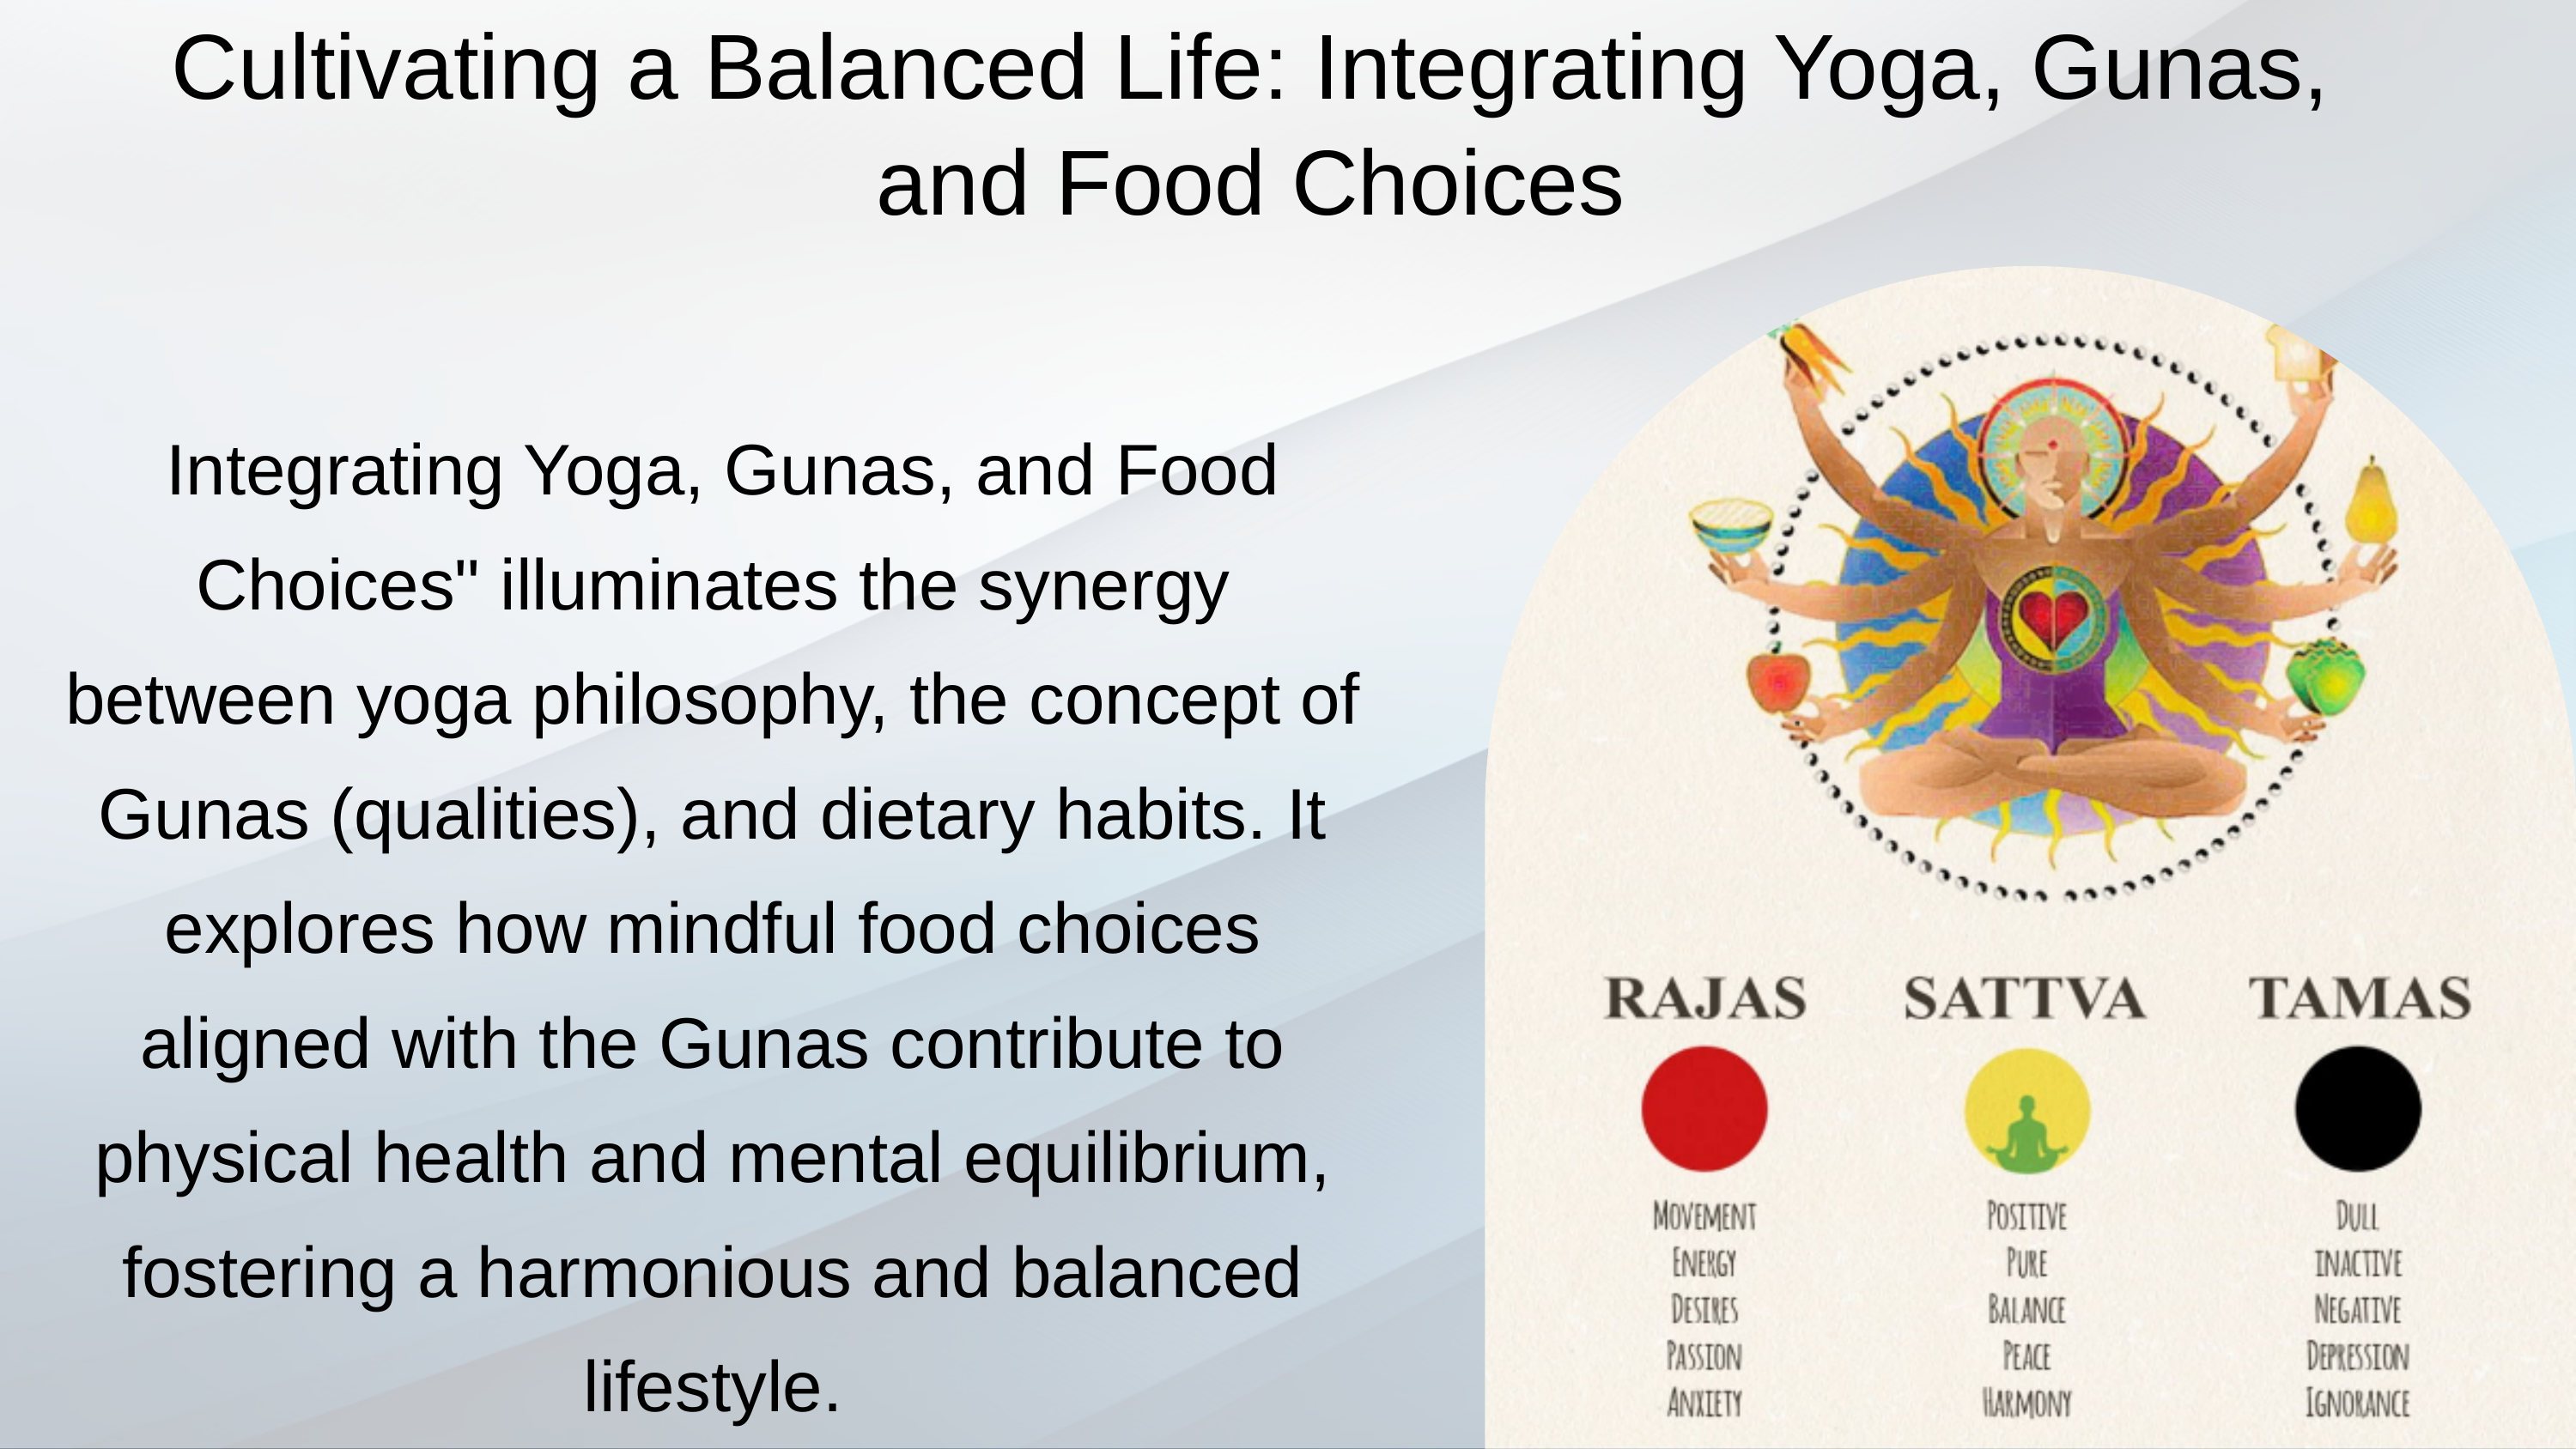

Cultivating a Balanced Life: Integrating Yoga, Gunas, and Food Choices

 Integrating Yoga, Gunas, and Food Choices" illuminates the synergy between yoga philosophy, the concept of Gunas (qualities), and dietary habits. It explores how mindful food choices aligned with the Gunas contribute to physical health and mental equilibrium, fostering a harmonious and balanced lifestyle.